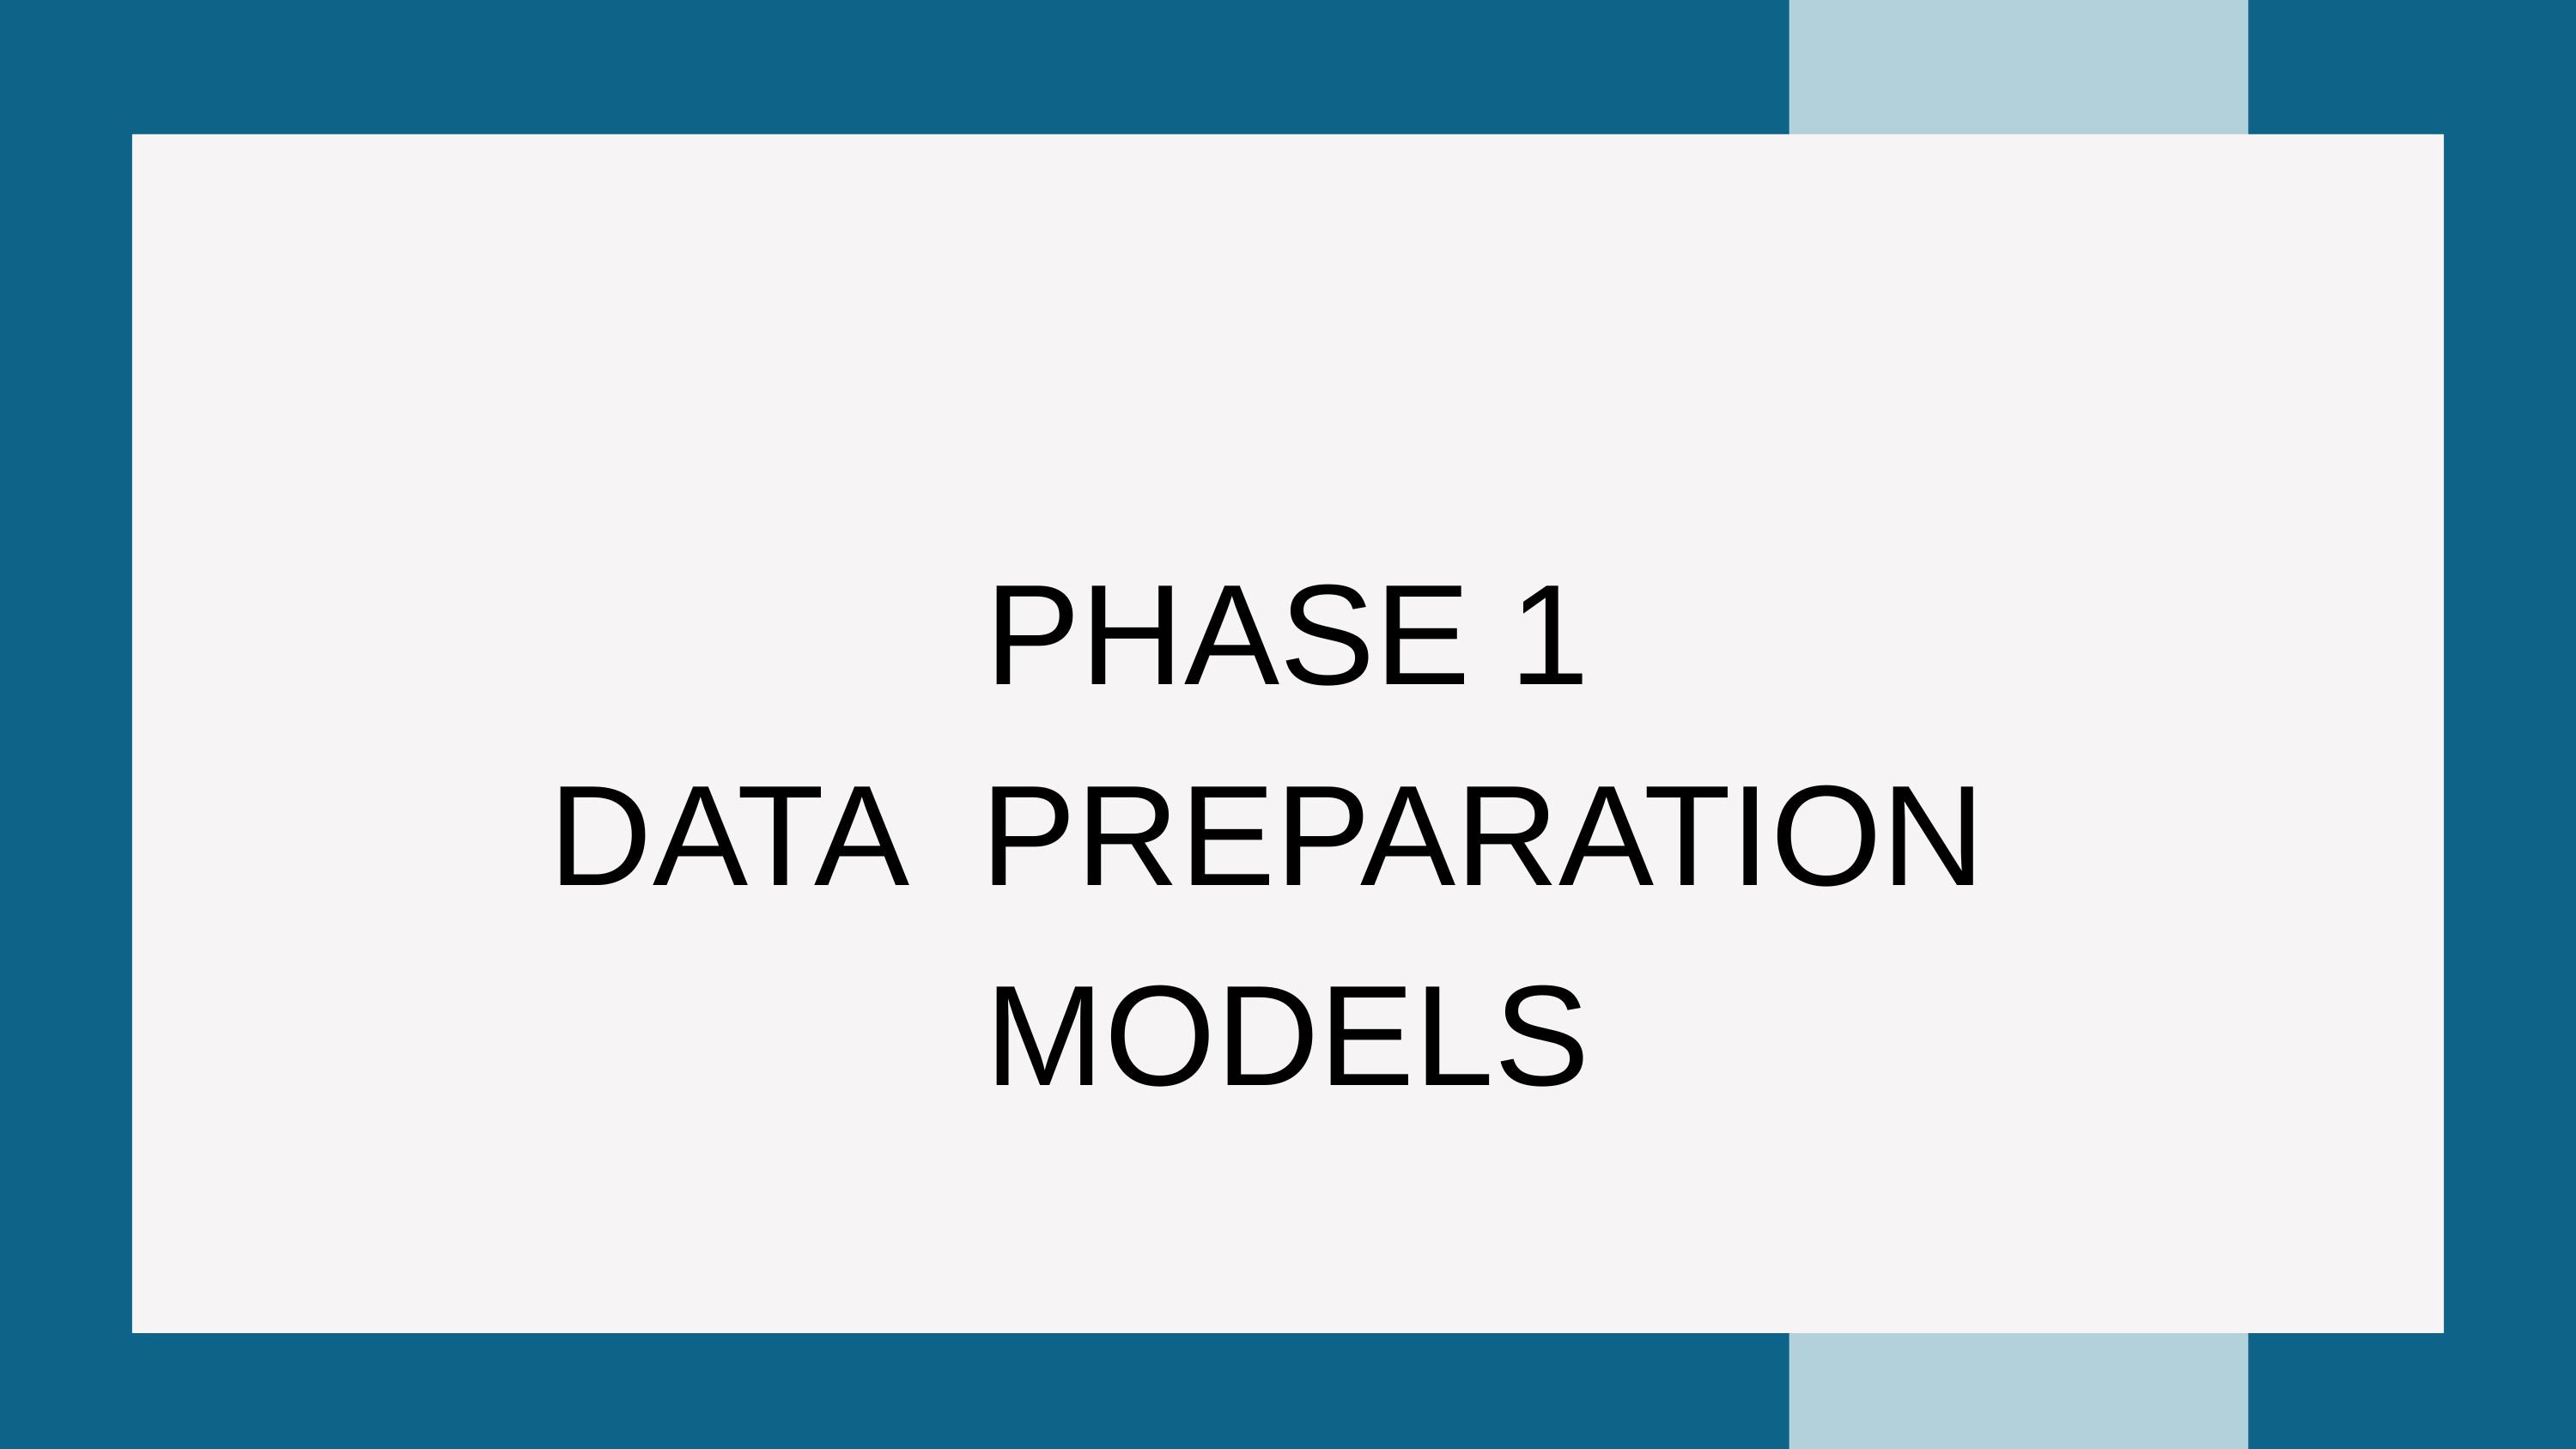

Presented by
PHASE 1
DATA  PREPARATION  MODELS